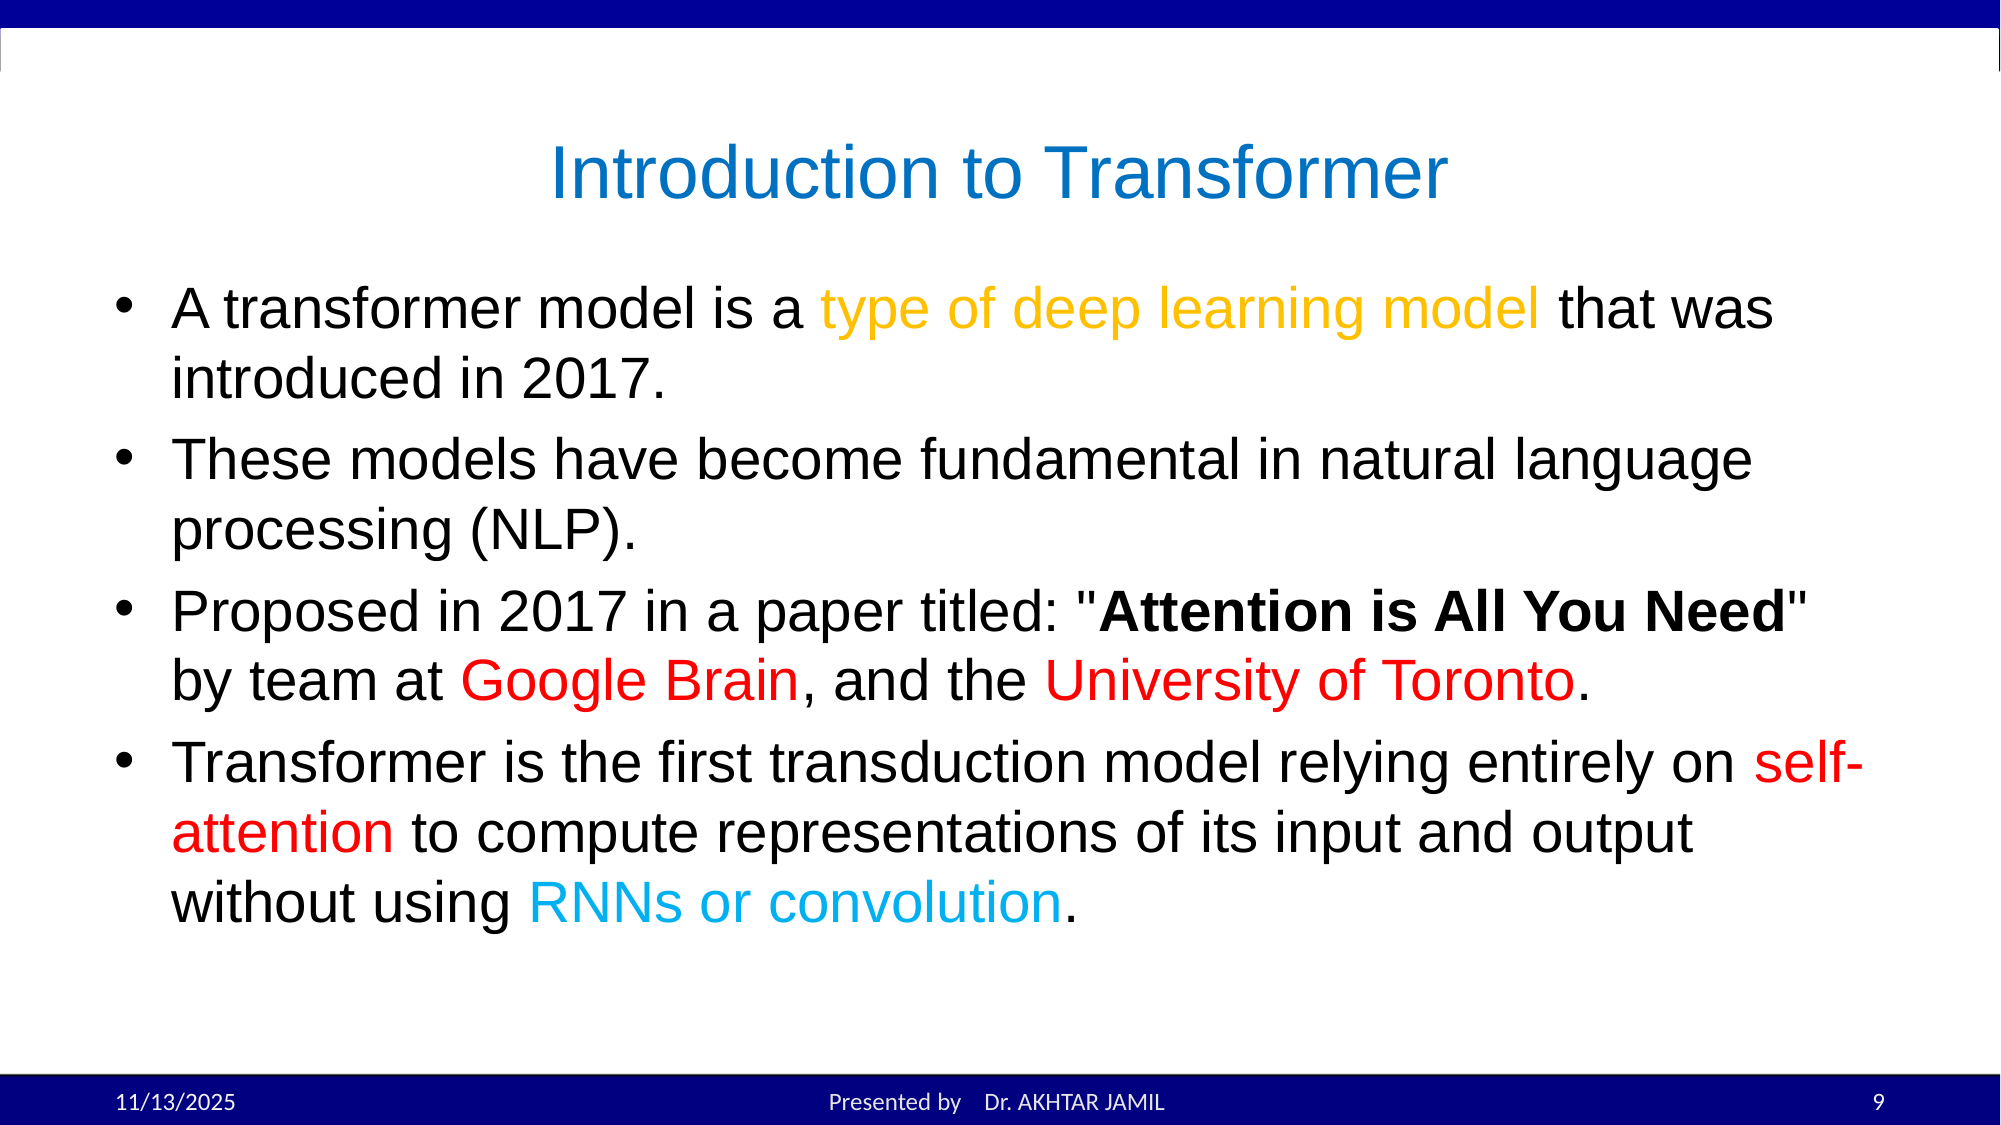

# Introduction to Transformer
A transformer model is a type of deep learning model that was introduced in 2017.
These models have become fundamental in natural language processing (NLP).
Proposed in 2017 in a paper titled: "Attention is All You Need" by team at Google Brain, and the University of Toronto.
Transformer is the first transduction model relying entirely on self-attention to compute representations of its input and output without using RNNs or convolution.
11/13/2025
Presented by    Dr. AKHTAR JAMIL
9